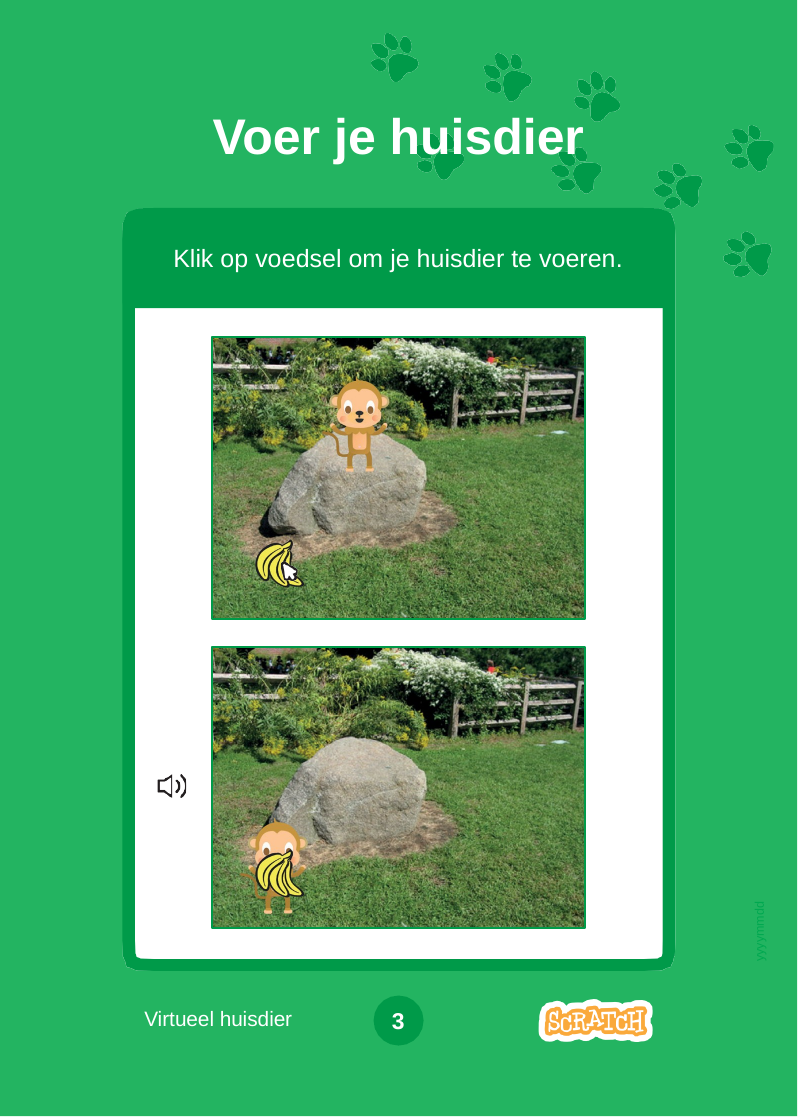

# Voer je huisdier

Klik op voedsel om je huisdier te voeren.

yyyymmdd

Virtueel huisdier
3